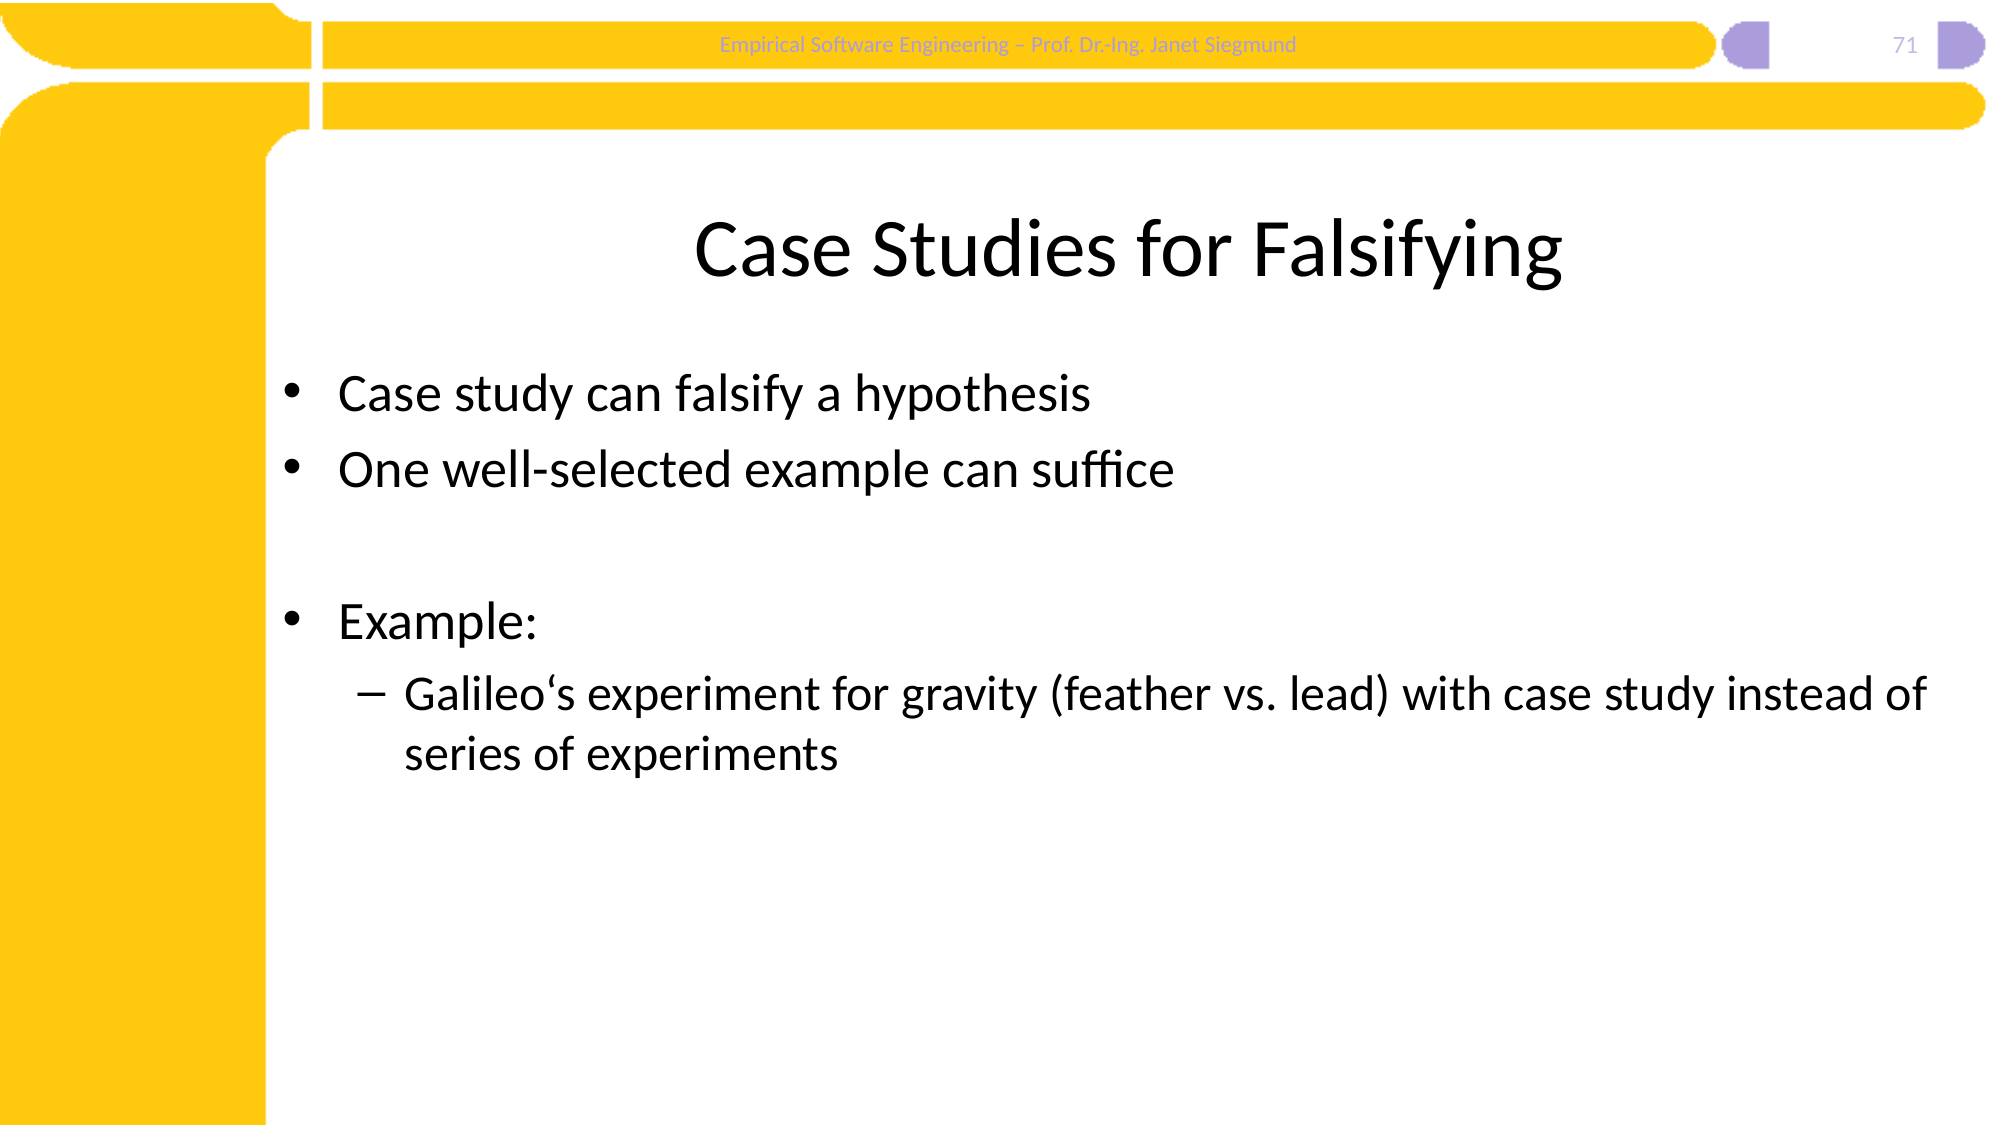

71
# Case Studies for Falsifying
Case study can falsify a hypothesis
One well-selected example can suffice

Example:
Galileo‘s experiment for gravity (feather vs. lead) with case study instead of series of experiments